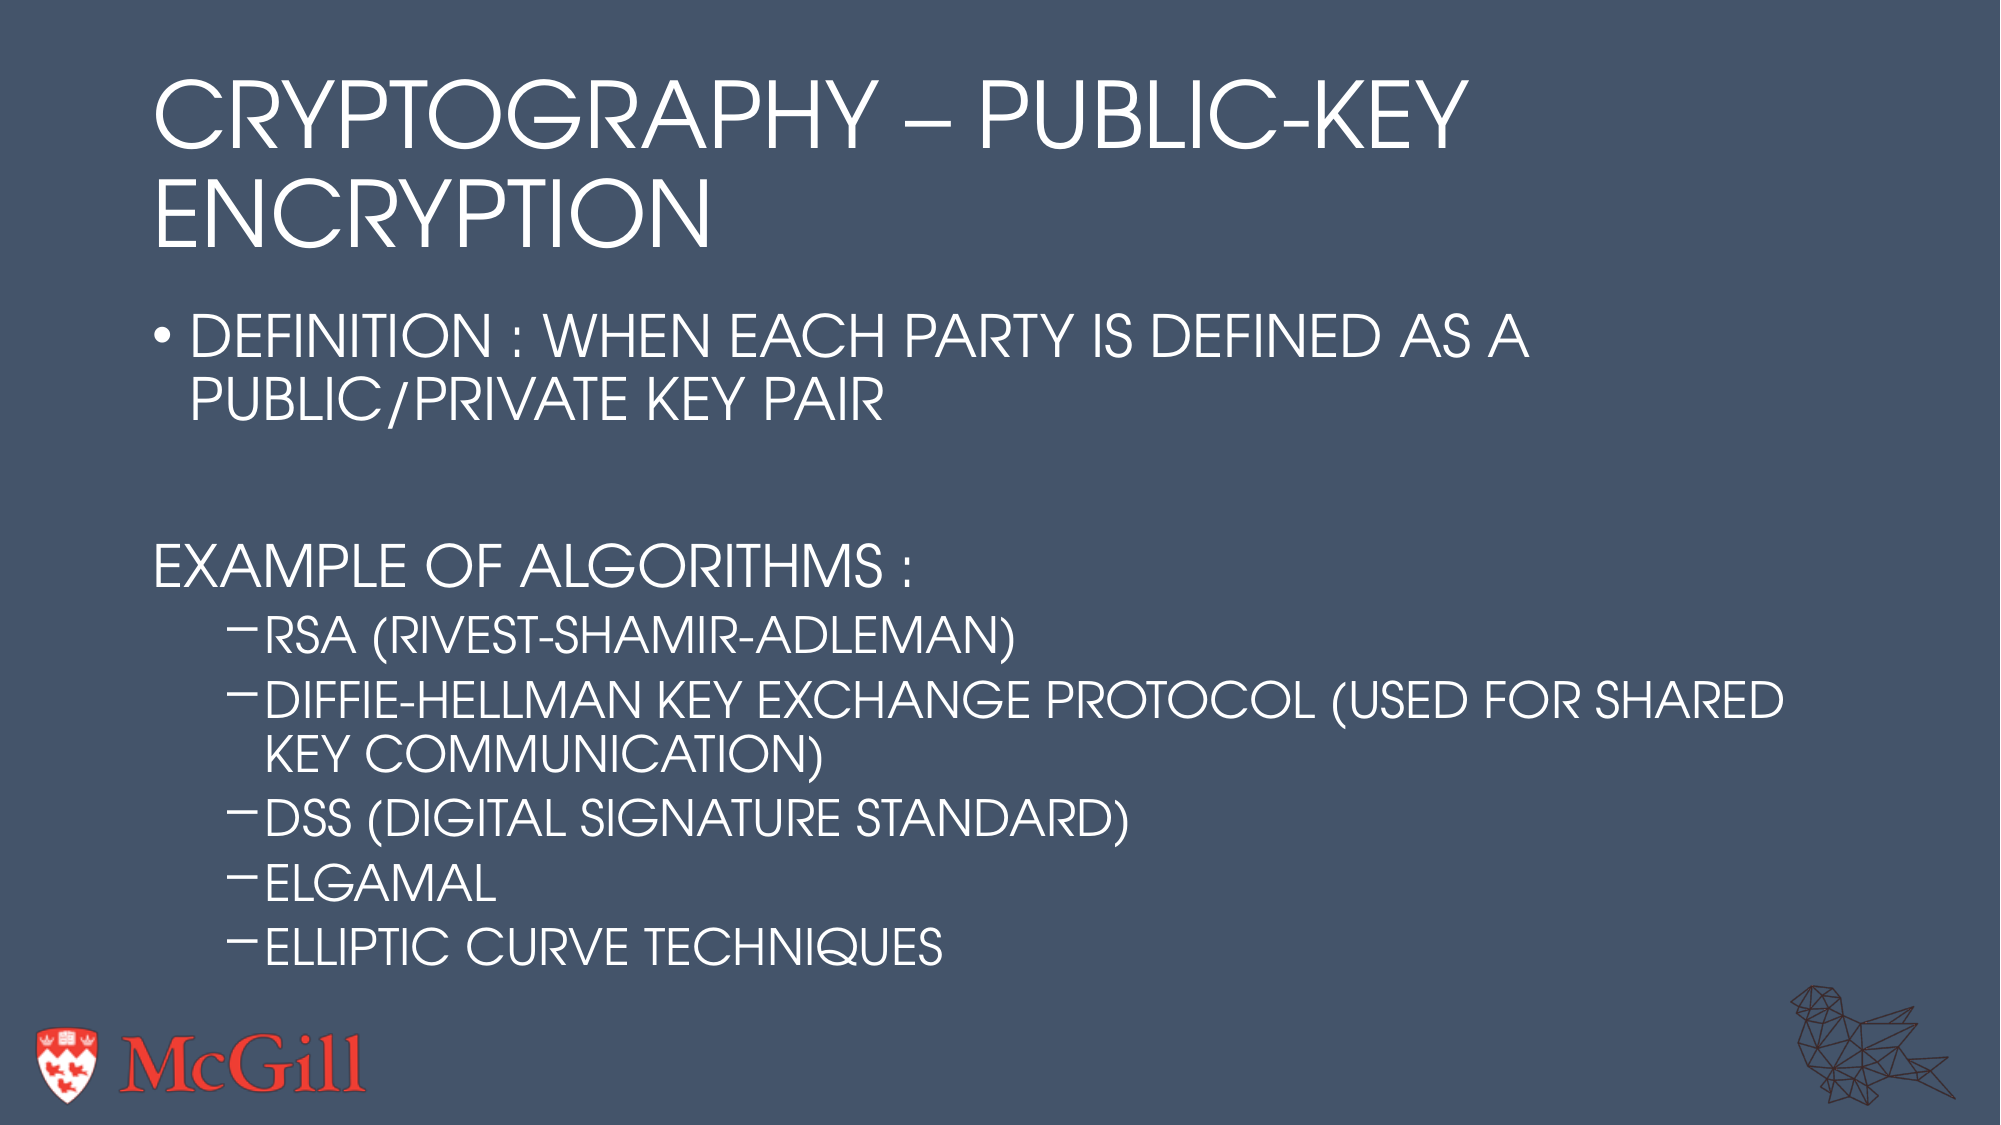

# Cryptography – Public-key encryption
Definition : When each party is defined as a public/private key pair

Example of algorithms :
RSA (Rivest-Shamir-Adleman)
Diffie-hellman key exchange protocol (used for shared key communication)
DSS (Digital Signature Standard)
ElGamal
Elliptic curve techniques